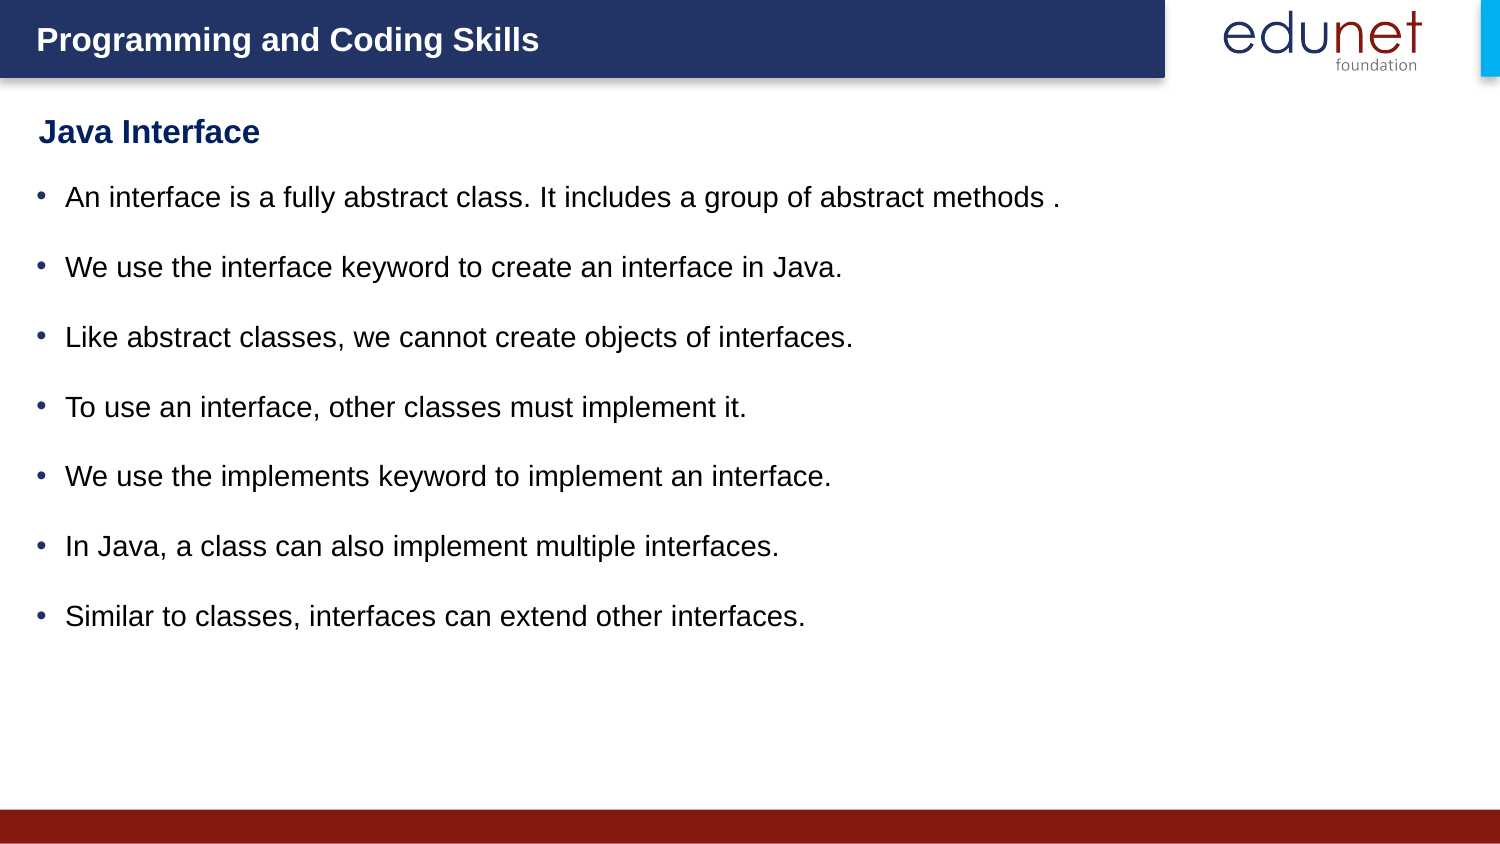

# Java Interface
An interface is a fully abstract class. It includes a group of abstract methods .

We use the interface keyword to create an interface in Java.

Like abstract classes, we cannot create objects of interfaces.

To use an interface, other classes must implement it.

We use the implements keyword to implement an interface.

In Java, a class can also implement multiple interfaces.

Similar to classes, interfaces can extend other interfaces.